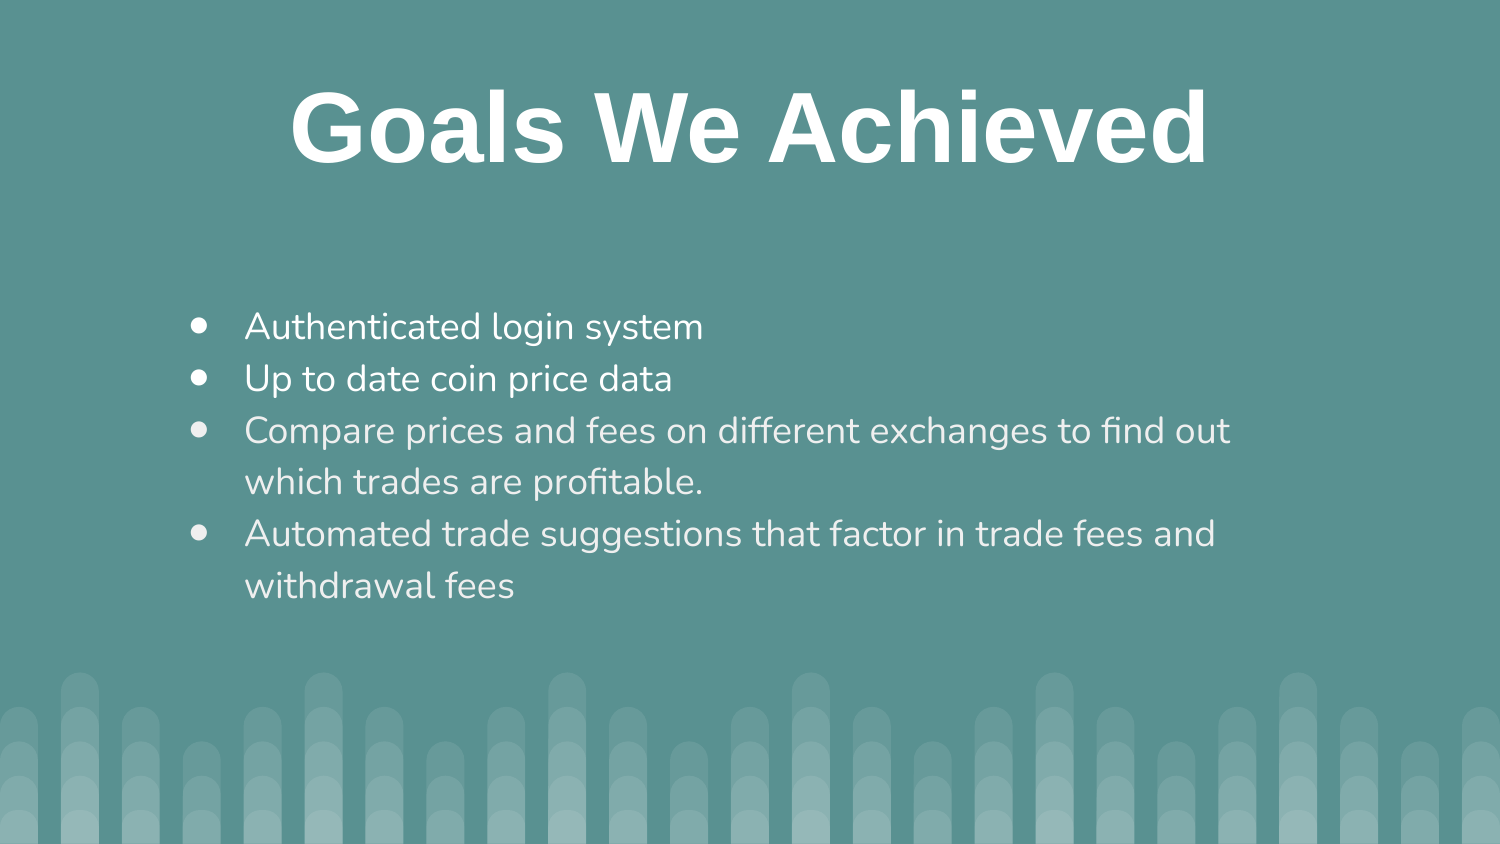

# Goals We Achieved
Authenticated login system
Up to date coin price data
Compare prices and fees on different exchanges to find out which trades are profitable.
Automated trade suggestions that factor in trade fees and withdrawal fees